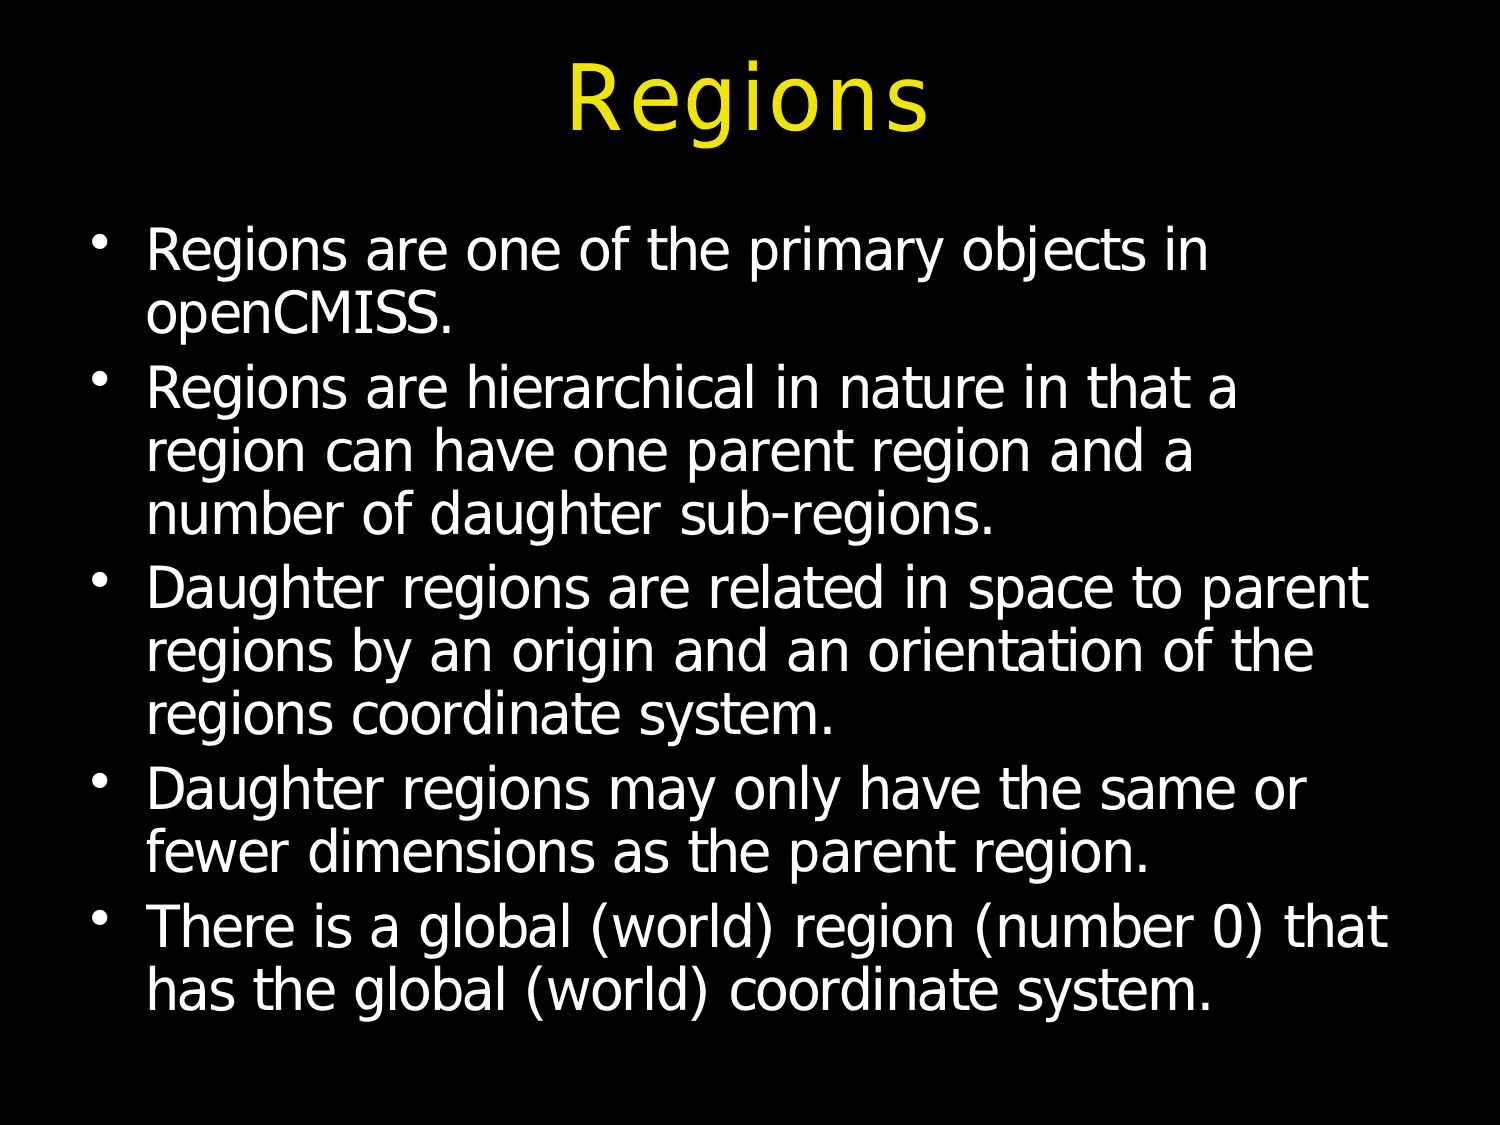

# Regions
Regions are one of the primary objects in openCMISS.
Regions are hierarchical in nature in that a region can have one parent region and a number of daughter sub-regions.
Daughter regions are related in space to parent regions by an origin and an orientation of the regions coordinate system.
Daughter regions may only have the same or fewer dimensions as the parent region.
There is a global (world) region (number 0) that has the global (world) coordinate system.